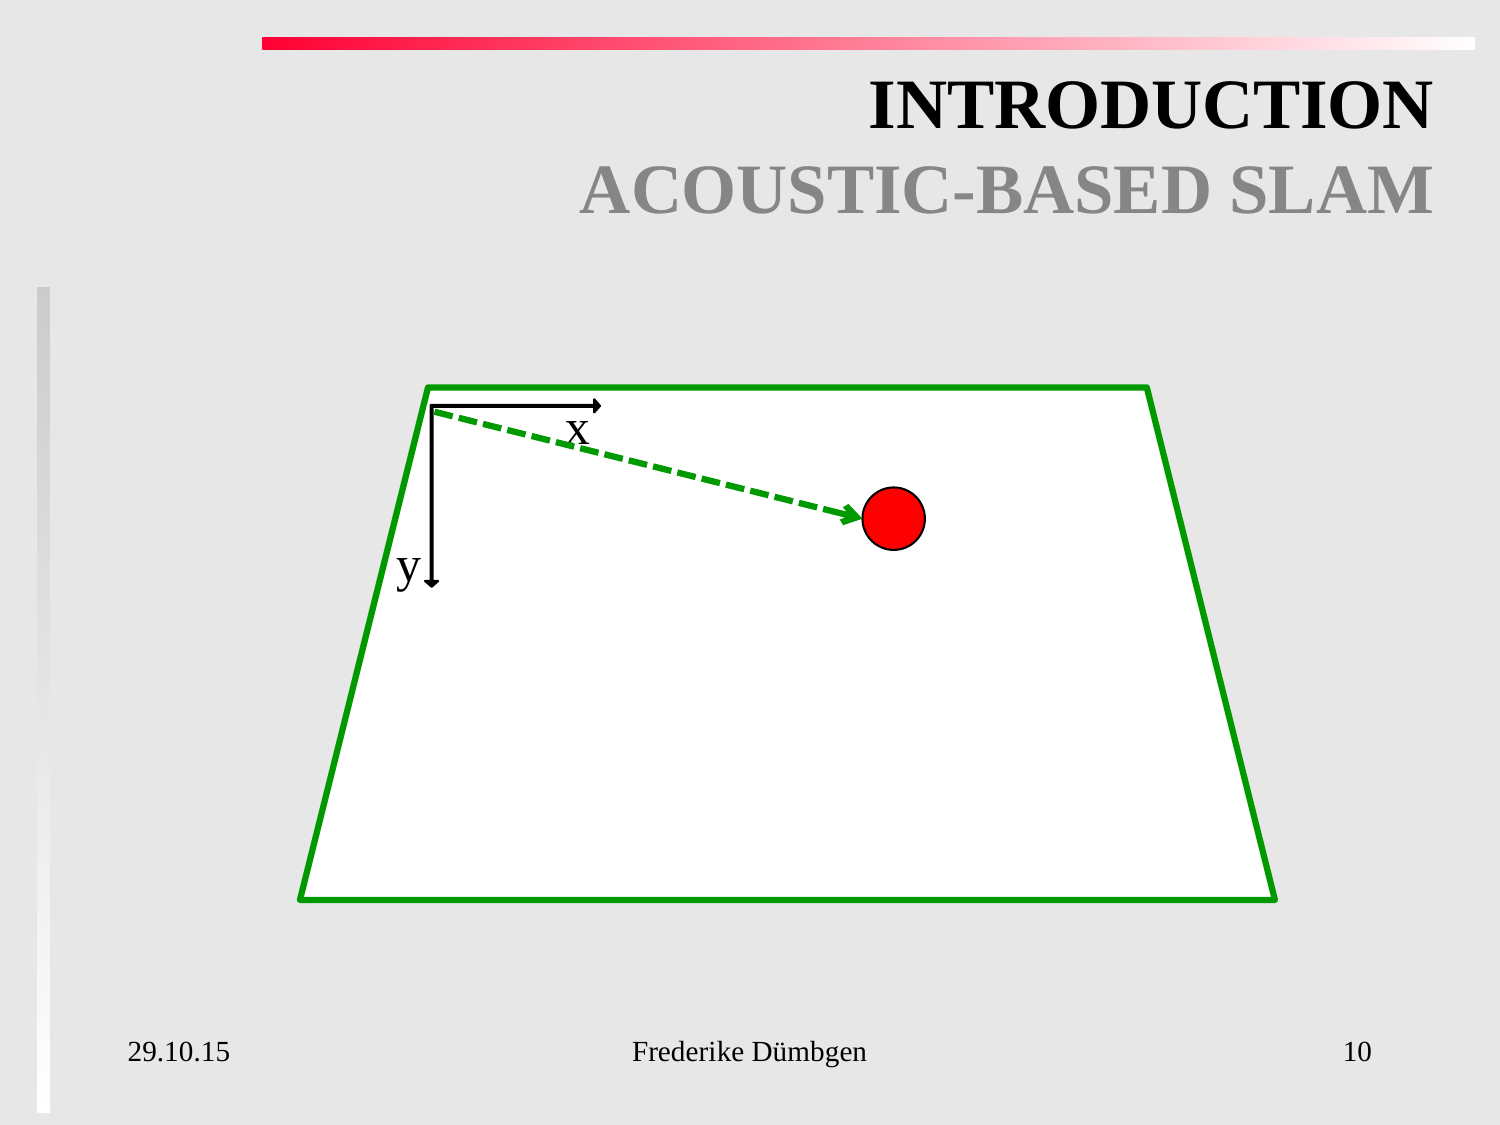

# INTRODUCTION ACOUSTIC-BASED SLAM

x

y

29.10.15
Frederike Dümbgen
10